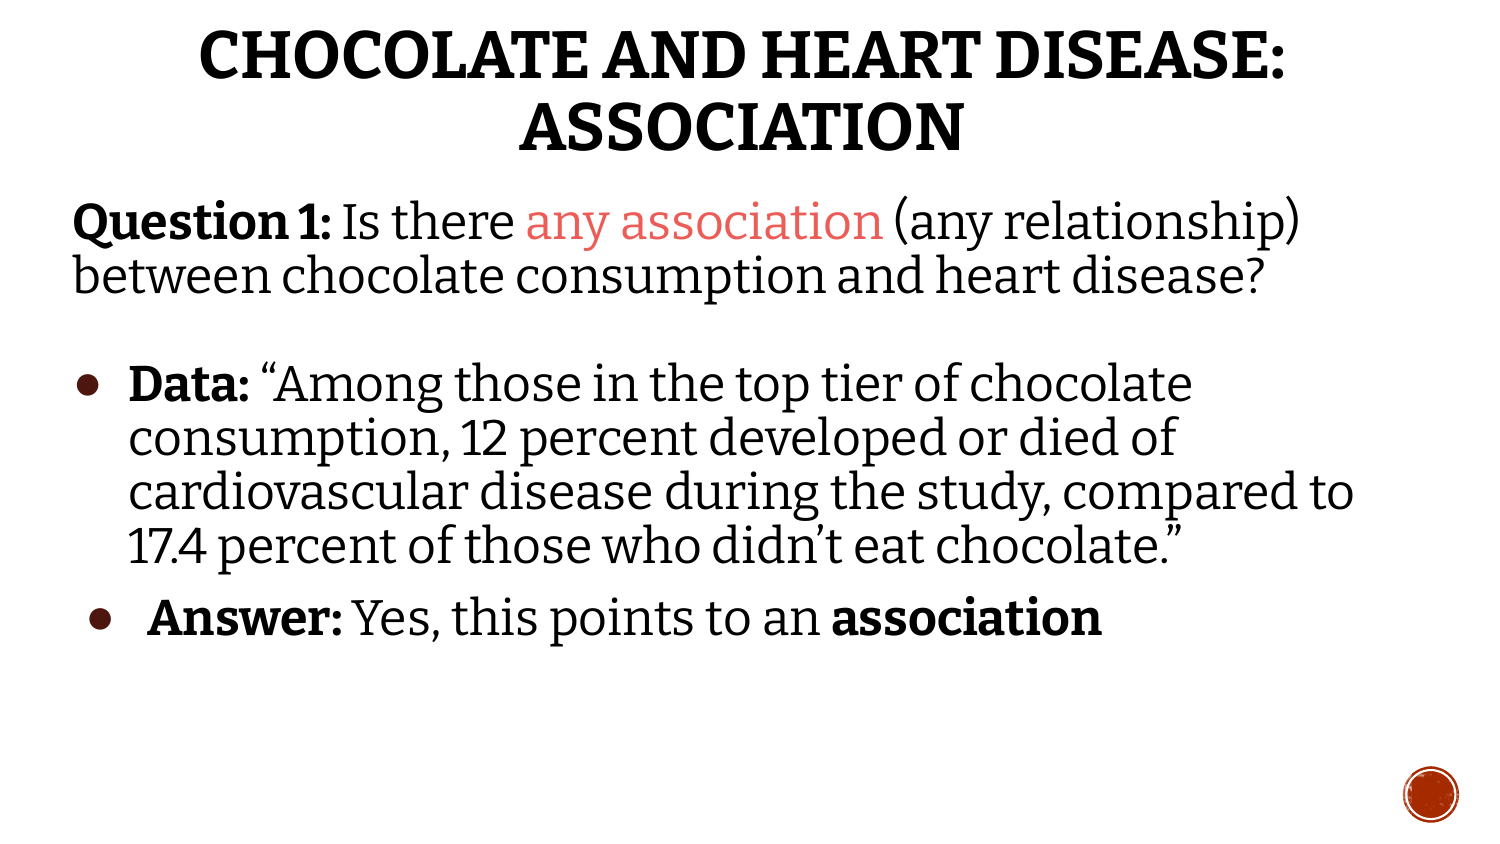

# Chocolate and Heart Disease: Association
Question 1: Is there any association (any relationship) between chocolate consumption and heart disease?

Data: “Among those in the top tier of chocolate consumption, 12 percent developed or died of cardiovascular disease during the study, compared to 17.4 percent of those who didn’t eat chocolate.”

Answer: Yes, this points to an association